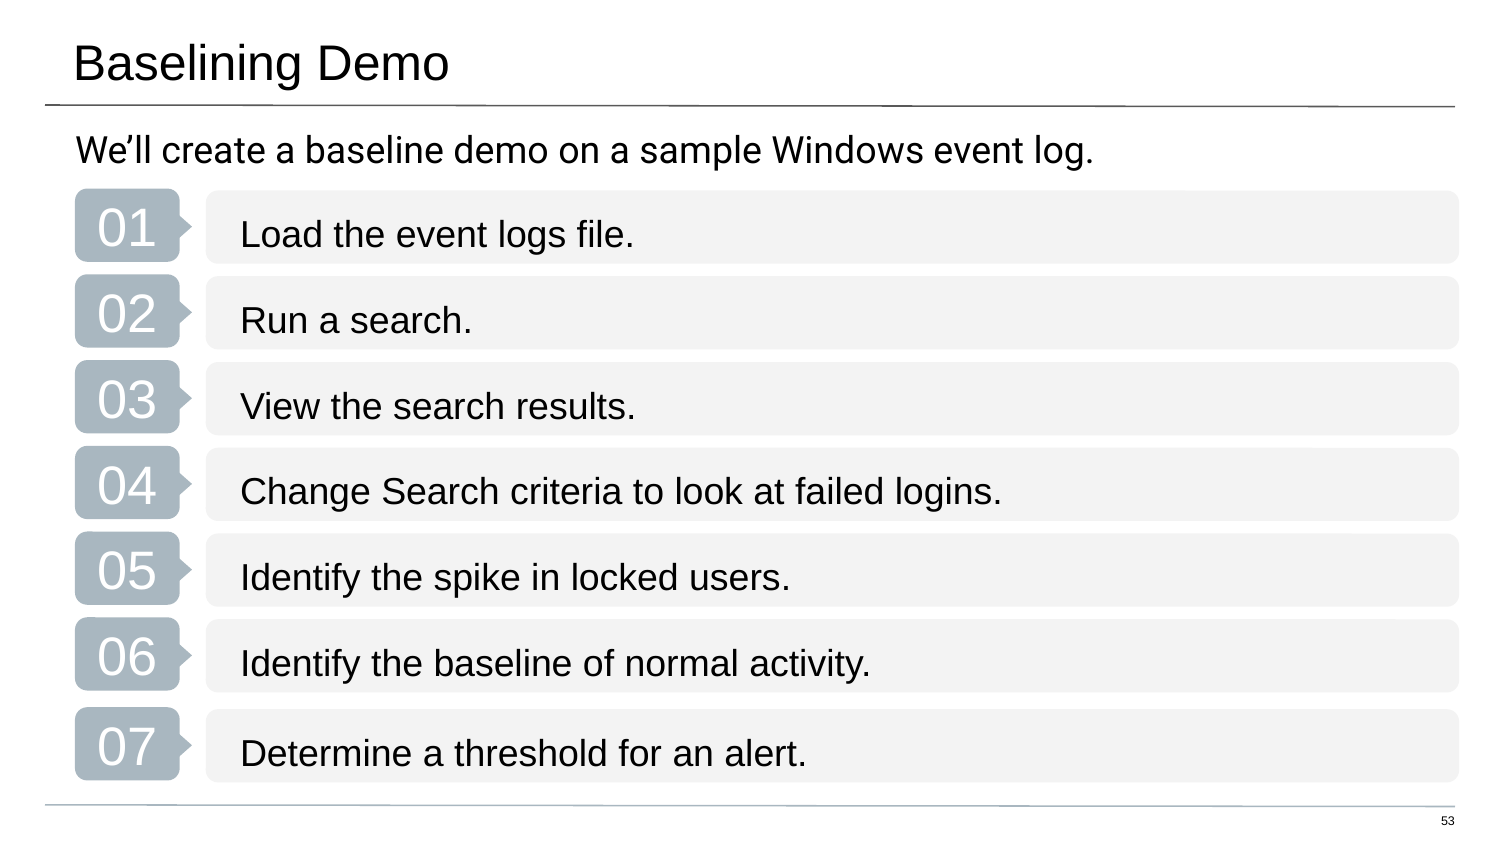

# Baselining Demo
We’ll create a baseline demo on a sample Windows event log.
Load the event logs file.
Run a search.
View the search results.
Change Search criteria to look at failed logins.
Identify the spike in locked users.
Identify the baseline of normal activity.
Determine a threshold for an alert.

53